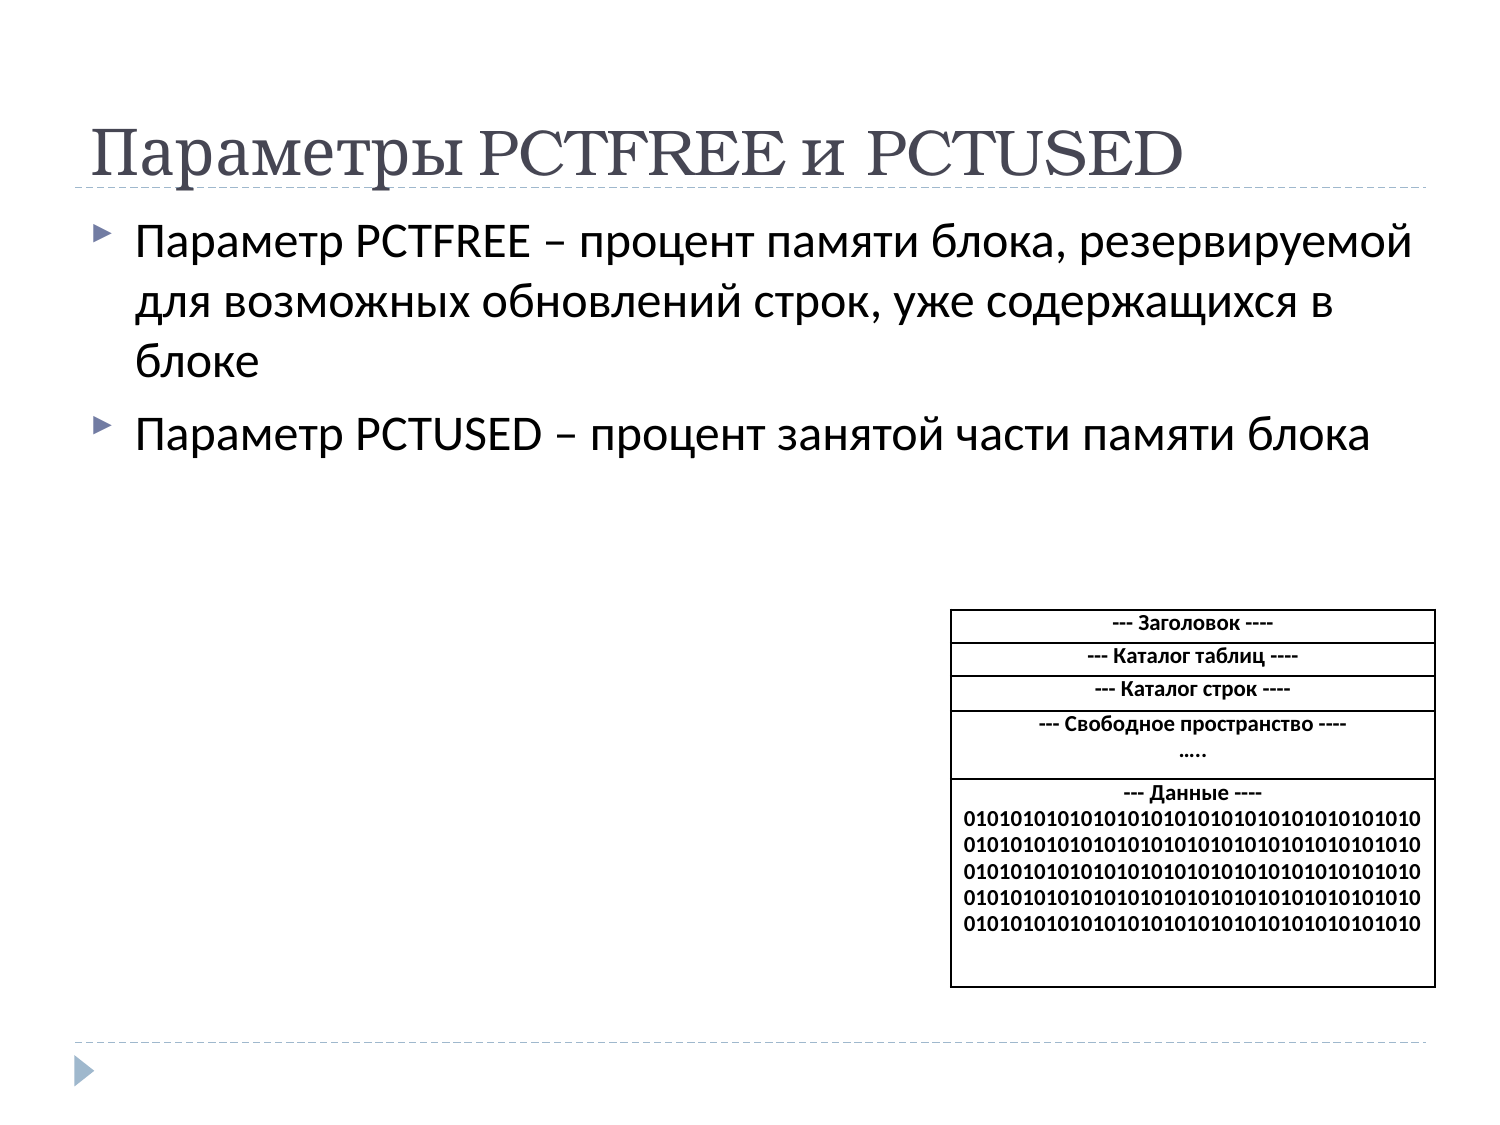

# Параметры PCTFREE и PCTUSED
Параметр PCTFREE – процент памяти блока, резервируемой для возможных обновлений строк, уже содержащихся в блоке
Параметр PCTUSED – процент занятой части памяти блока
| --- Заголовок ---- |
| --- |
| --- Каталог таблиц ---- |
| --- Каталог строк ---- |
| --- Свободное пространство ---- ….. |
| --- Данные ---- 010101010101010101010101010101010101010010101010101010101010101010101010101010010101010101010101010101010101010101010010101010101010101010101010101010101010 010101010101010101010101010101010101010 |